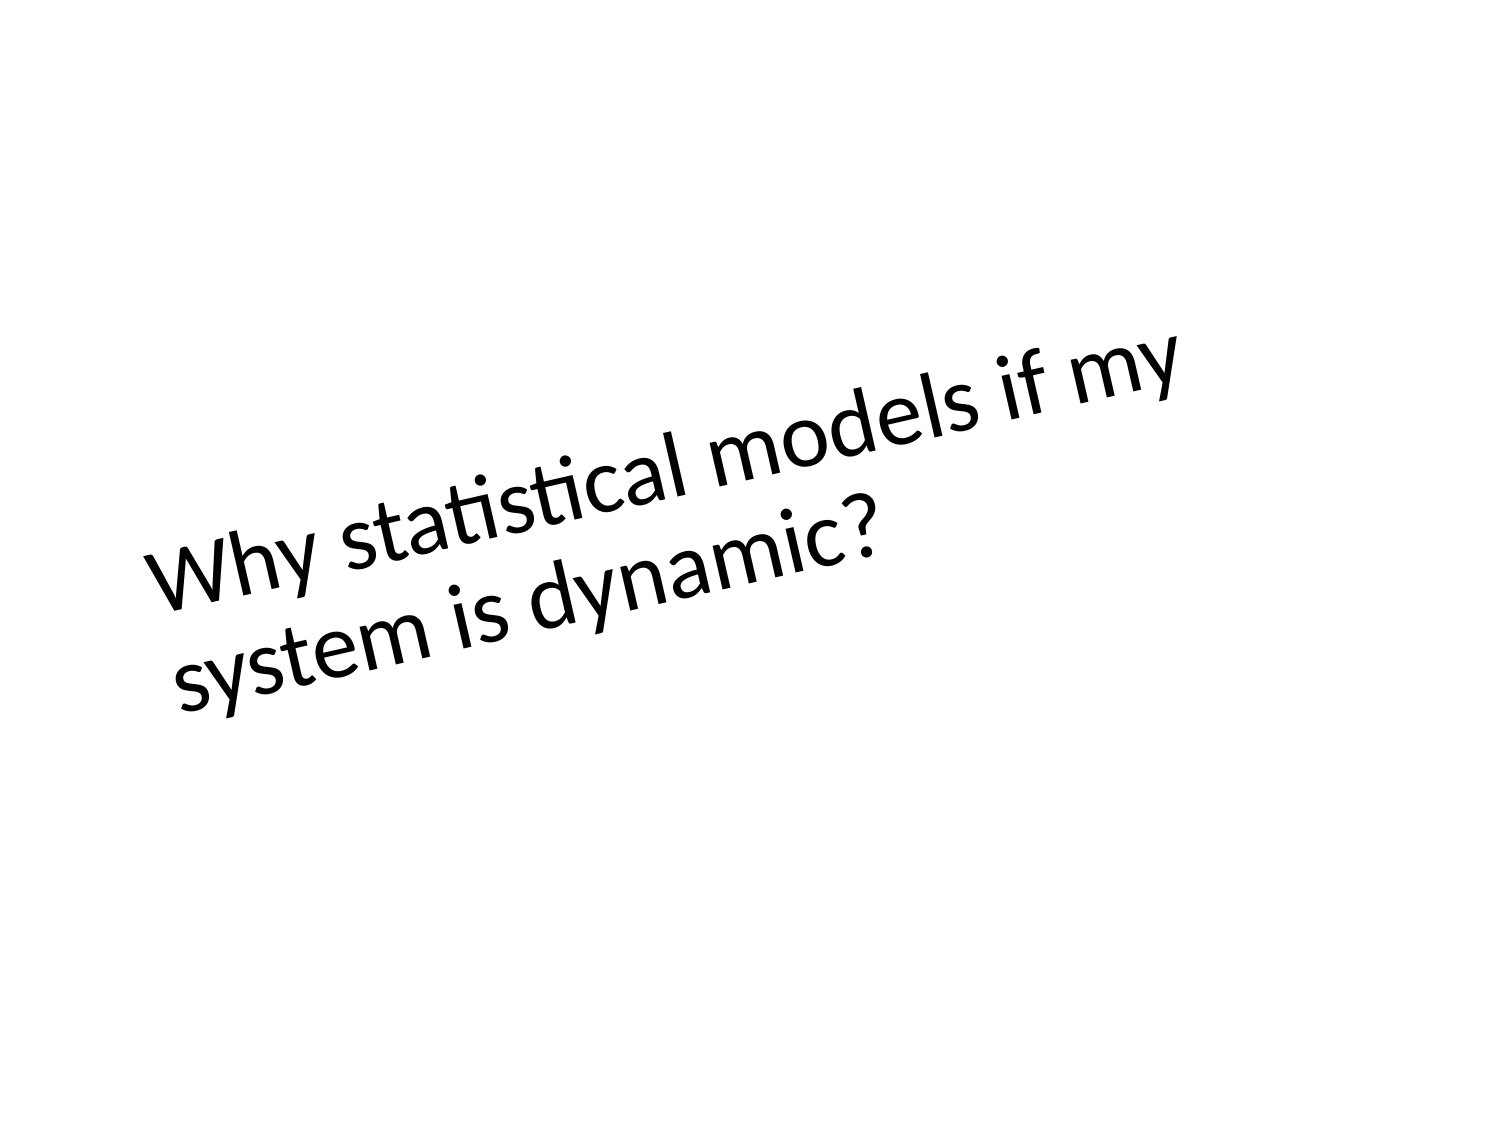

# Why statistical models if my system is dynamic?